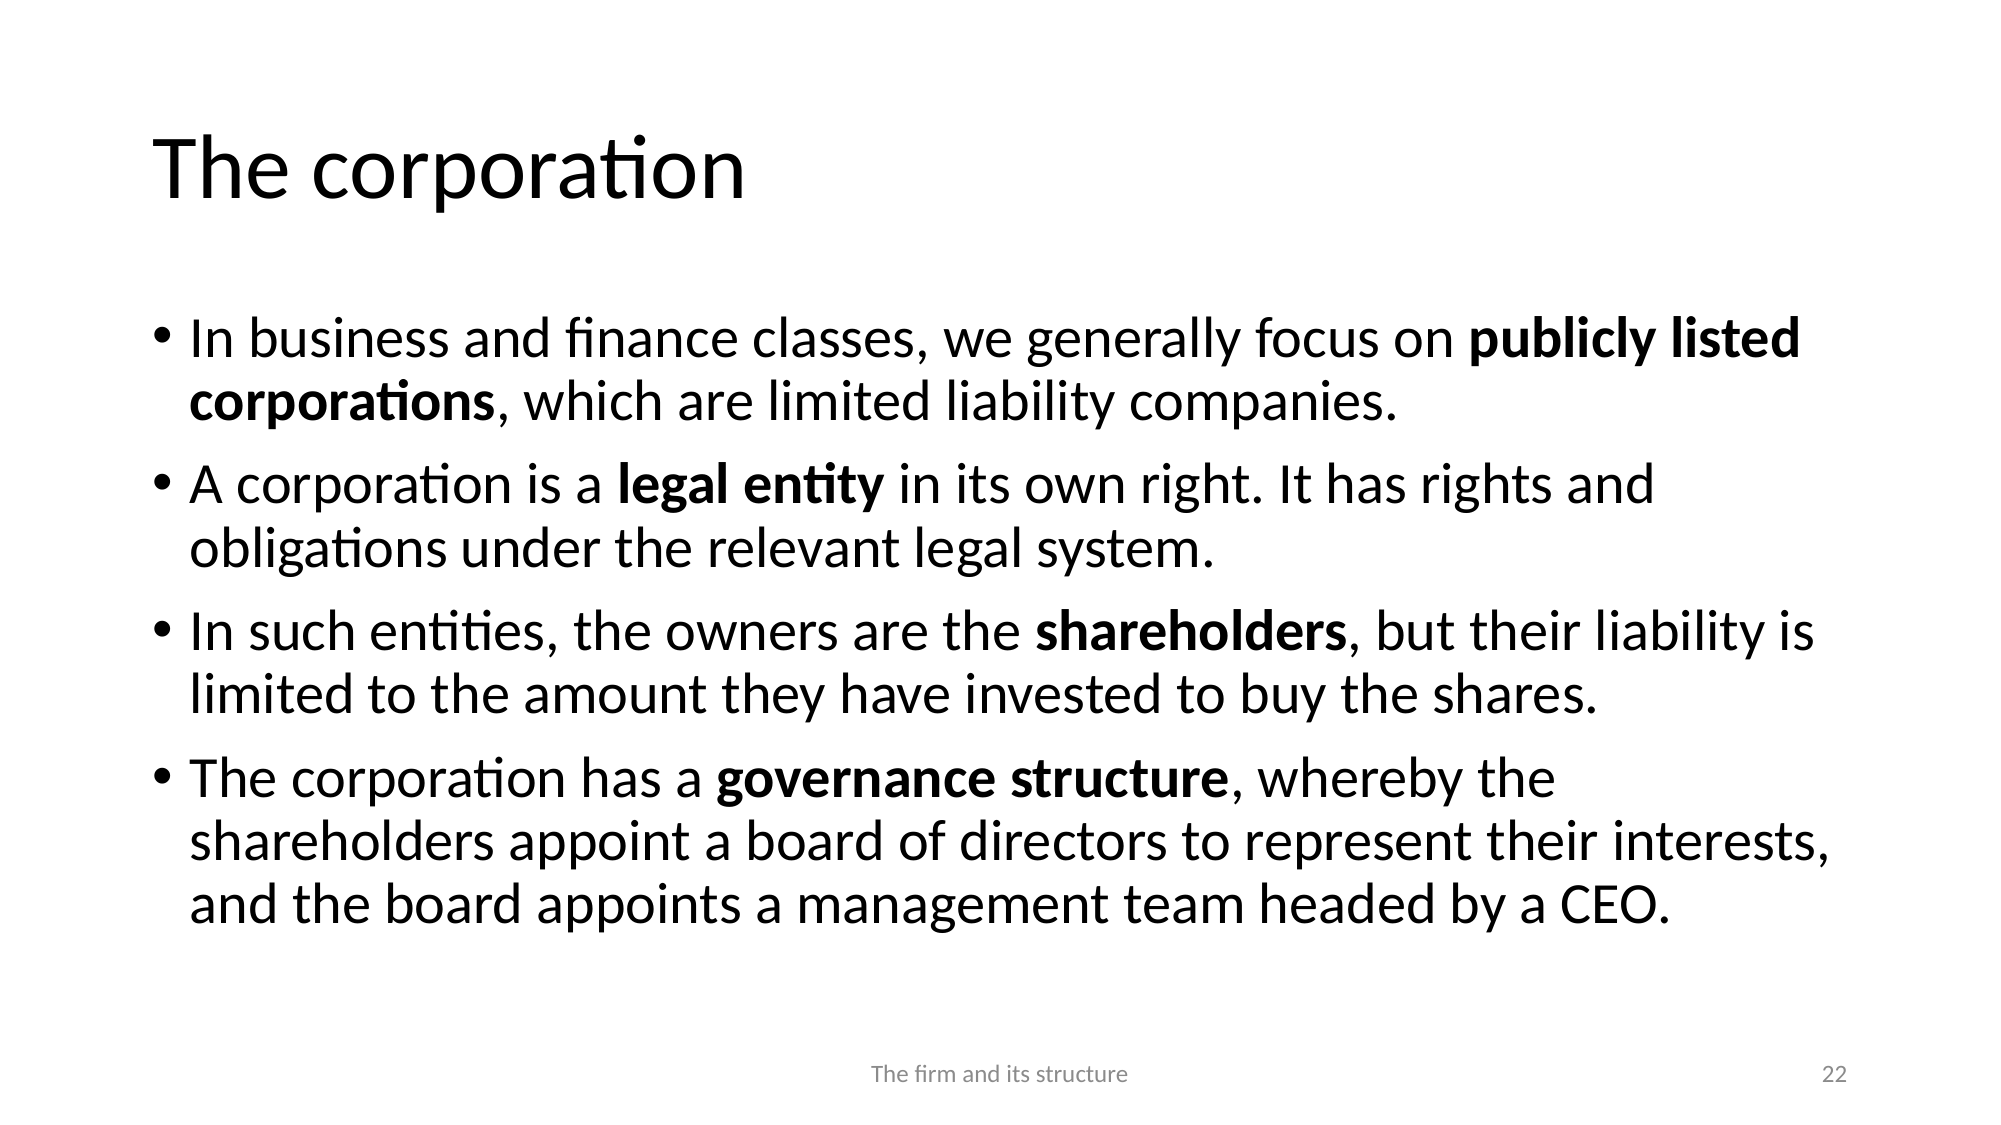

# The corporation
In business and finance classes, we generally focus on publicly listed corporations, which are limited liability companies.
A corporation is a legal entity in its own right. It has rights and obligations under the relevant legal system.
In such entities, the owners are the shareholders, but their liability is limited to the amount they have invested to buy the shares.
The corporation has a governance structure, whereby the shareholders appoint a board of directors to represent their interests, and the board appoints a management team headed by a CEO.

22
The firm and its structure